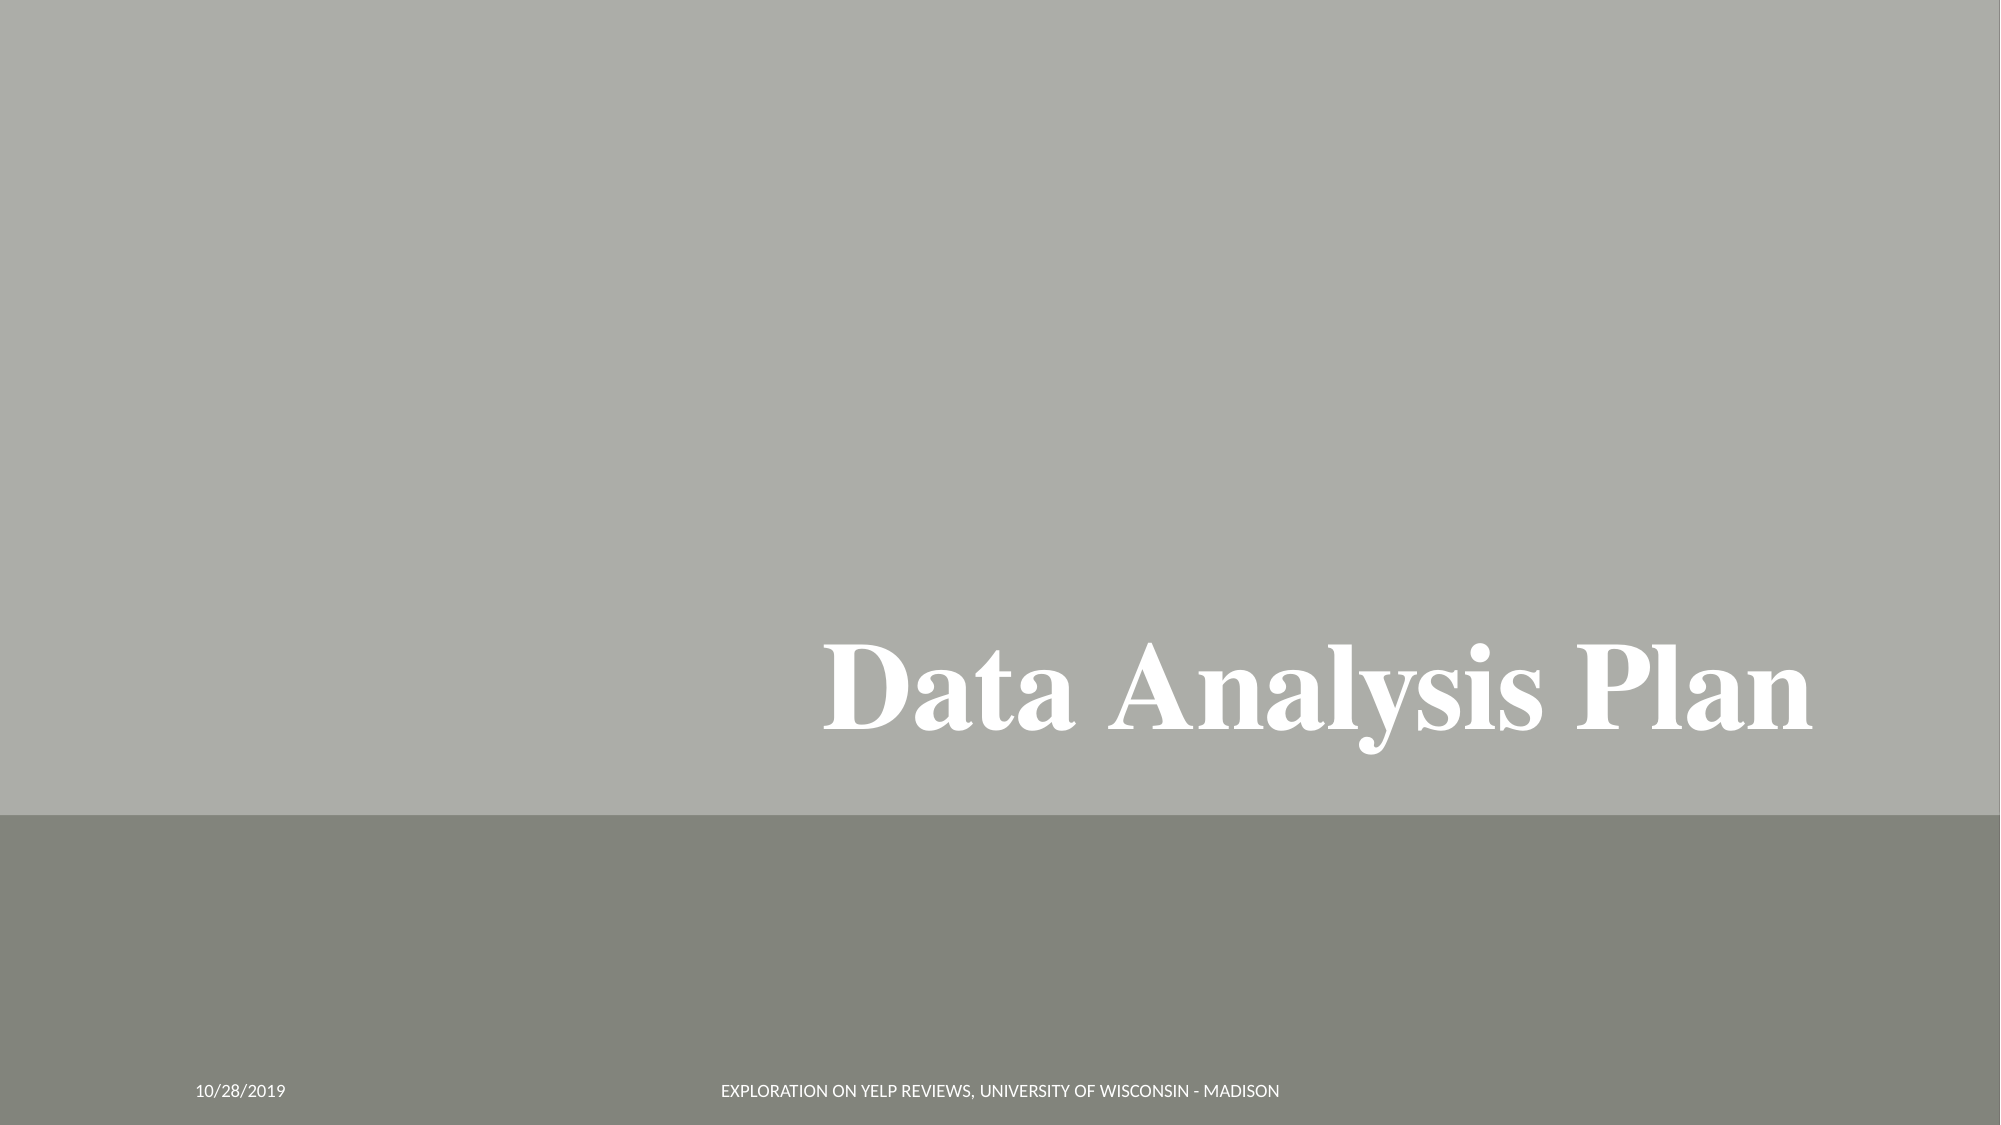

# Data Analysis Plan

10/28/2019
Exploration on Yelp Reviews, University of Wisconsin - Madison
3